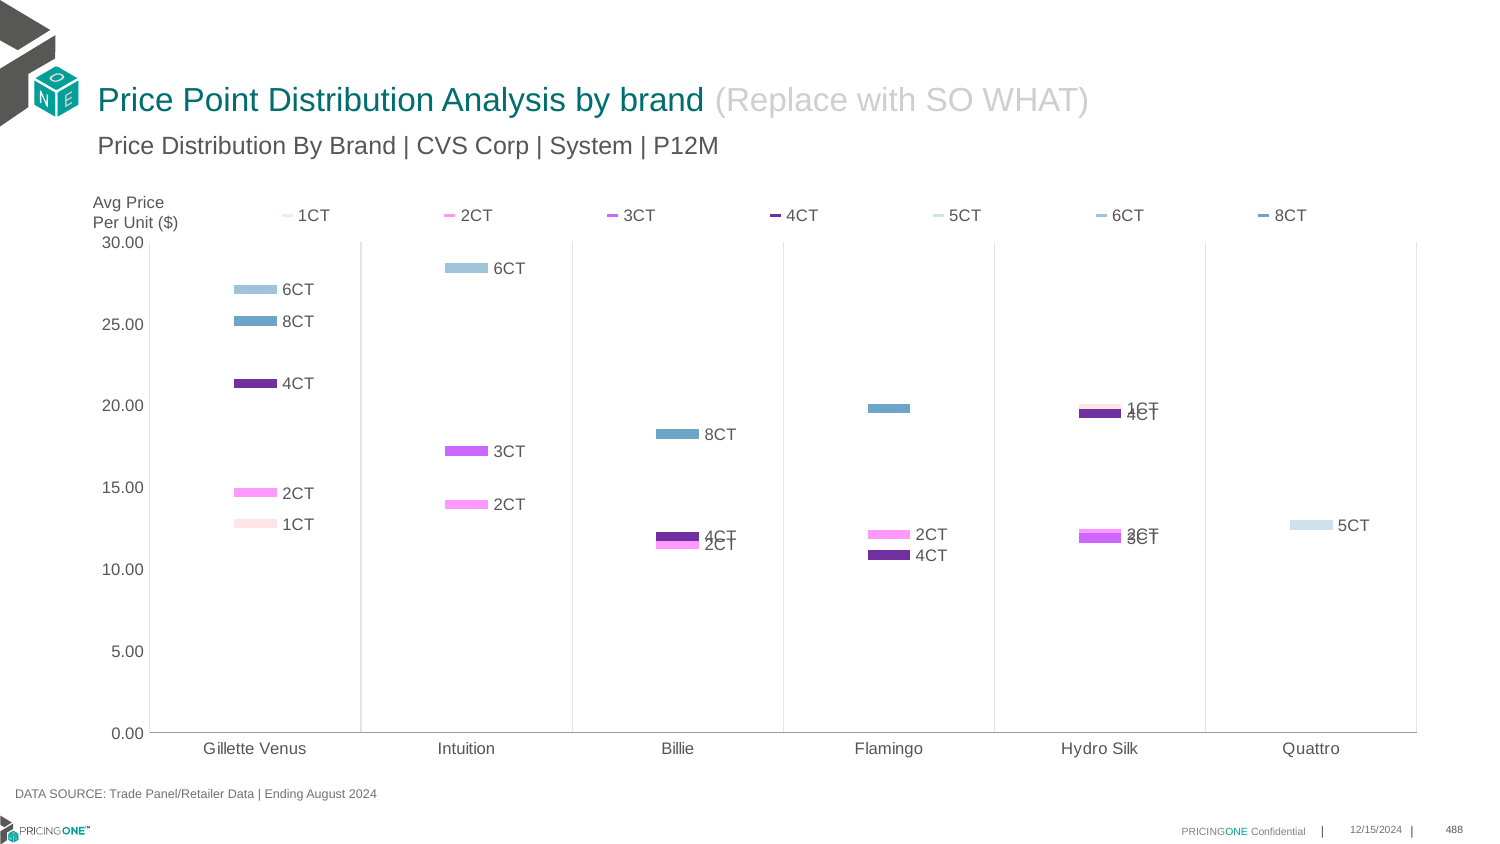

# Price Point Distribution Analysis by brand (Replace with SO WHAT)
Price Distribution By Brand | CVS Corp | System | P12M

### Chart

| Category | 1CT | 2CT | 3CT | 4CT | 5CT | 6CT | 8CT |
|---|---|---|---|---|---|---|---|
| Gillette Venus | 12.774358105134834 | 14.66587574319533 | None | 21.34093933225432 | None | 27.10208147155198 | 25.17365269461078 |
| Intuition | None | 13.946127992985923 | 17.21139128333199 | None | None | 28.415660496424064 | None |
| Billie | None | 11.537165123005963 | None | 12.001885592593688 | None | None | 18.26923076923077 |
| Flamingo | None | 12.128967559135335 | None | 10.851963768709204 | None | None | 19.81335032971343 |
| Hydro Silk | 19.824299210159516 | 12.145933759326383 | 11.901811904869353 | 19.498587487493378 | None | None | None |
| Quattro | None | None | None | None | 12.693506378846068 | None | None |
Avg Price
Per Unit ($)
DATA SOURCE: Trade Panel/Retailer Data | Ending August 2024
12/15/2024
488